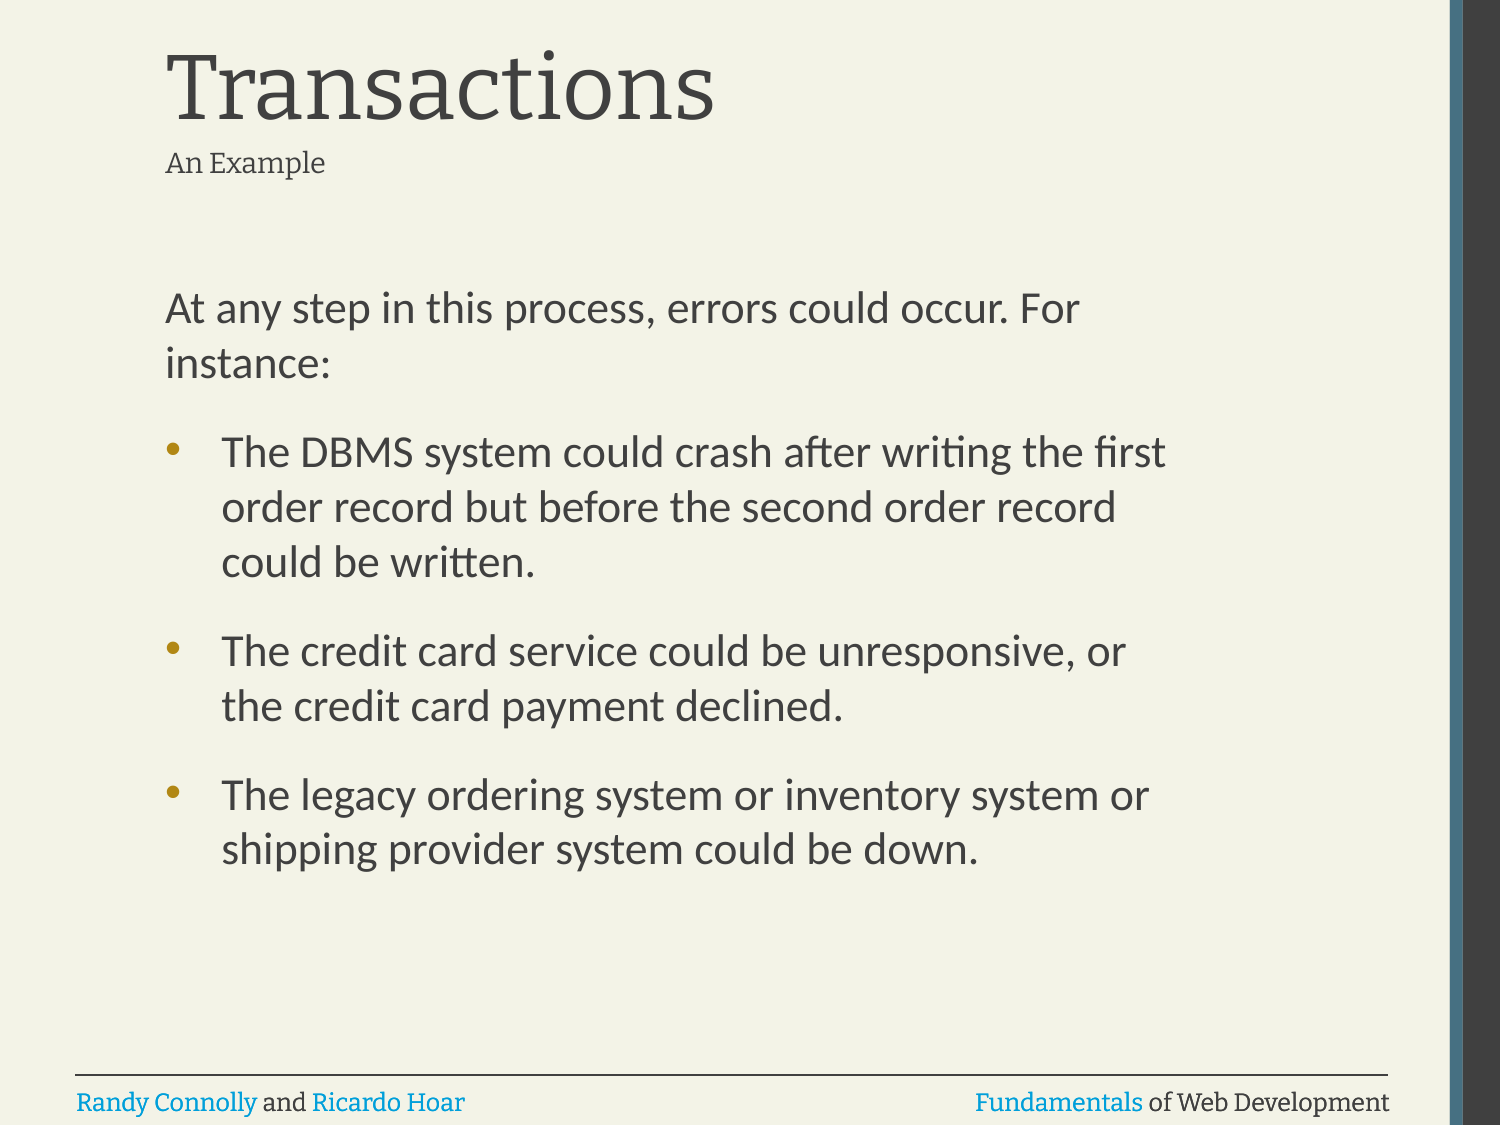

# Transactions
An Example
At any step in this process, errors could occur. For instance:
The DBMS system could crash after writing the first order record but before the second order record could be written.
The credit card service could be unresponsive, or the credit card payment declined.
The legacy ordering system or inventory system or shipping provider system could be down.